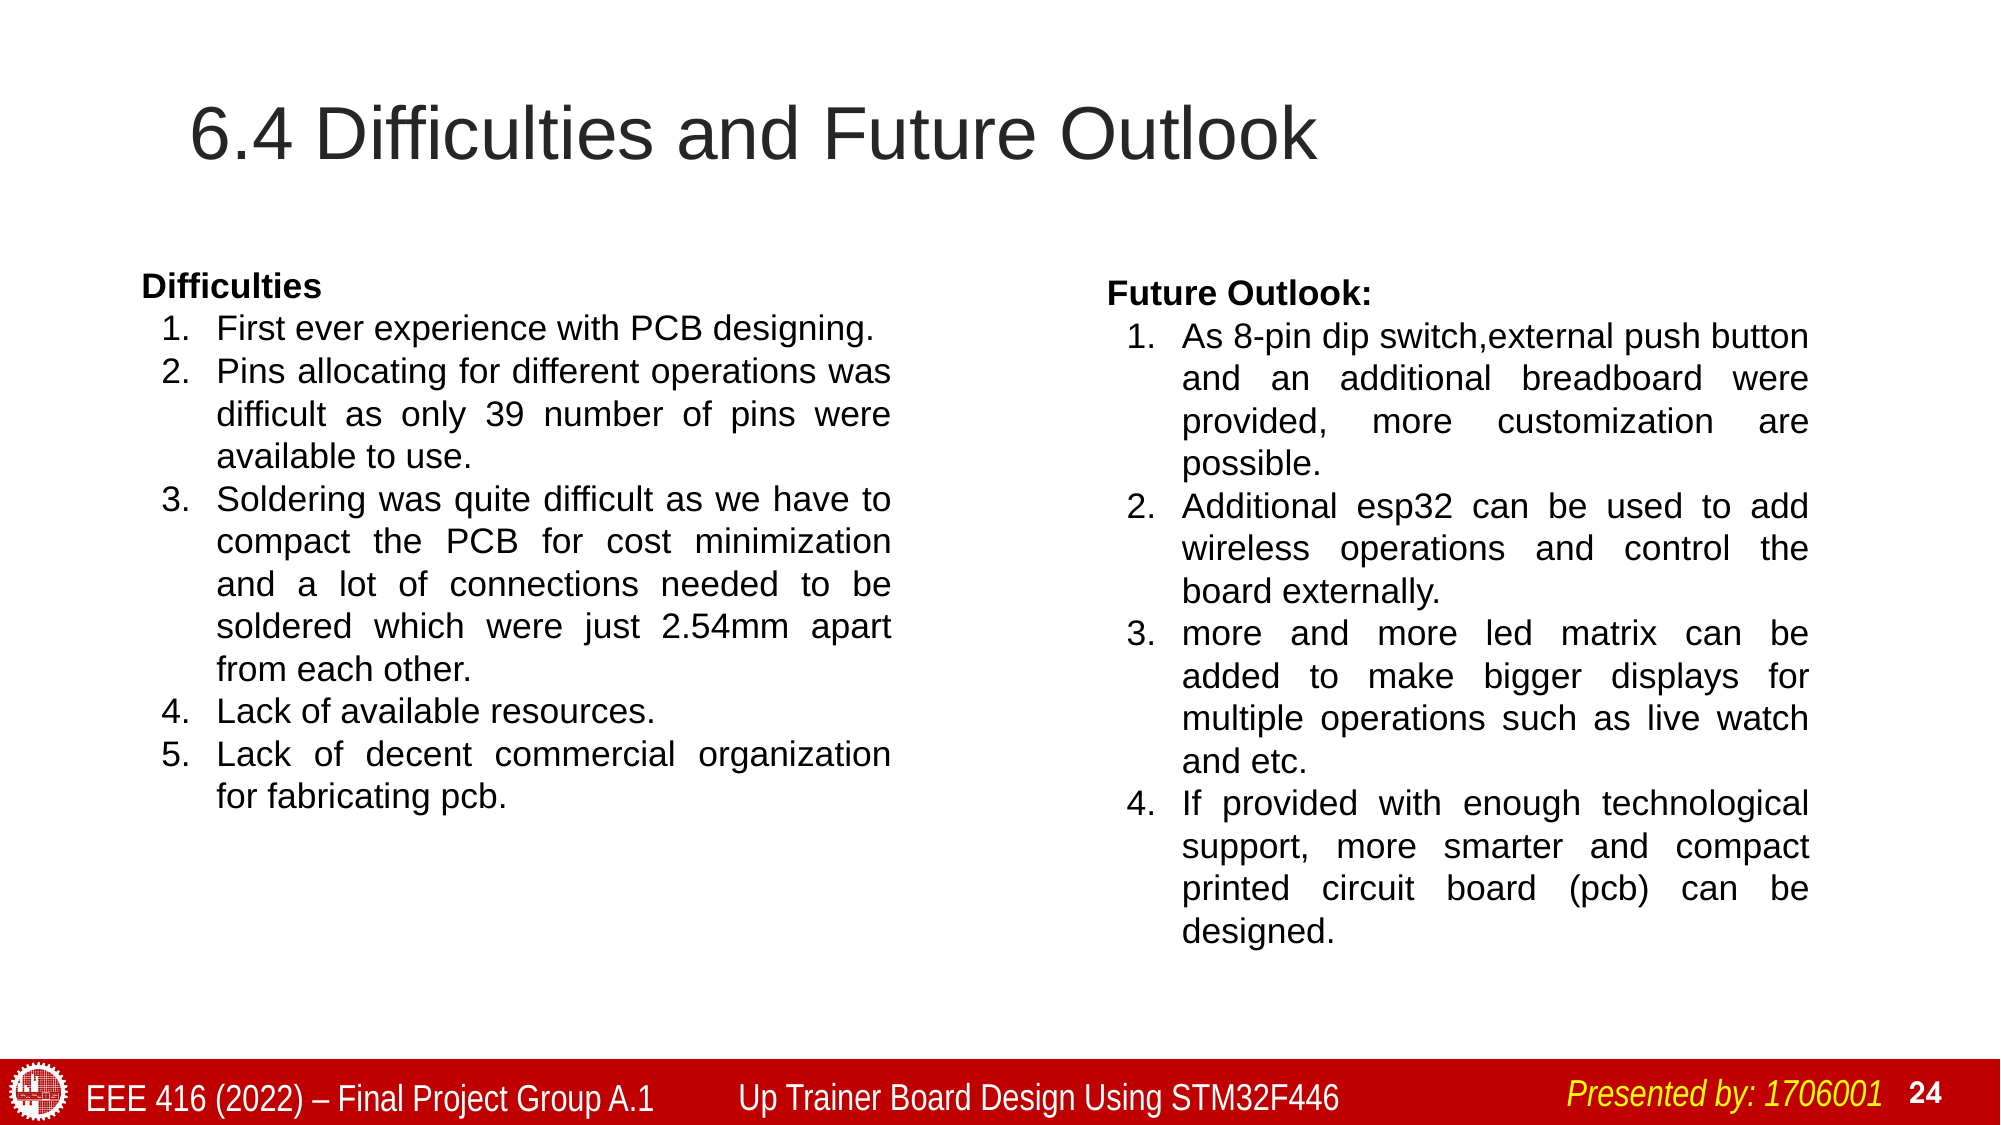

# 6.4 Difficulties and Future Outlook

Future Outlook:
As 8-pin dip switch,external push button and an additional breadboard were provided, more customization are possible.
Additional esp32 can be used to add wireless operations and control the board externally.
more and more led matrix can be added to make bigger displays for multiple operations such as live watch and etc.
If provided with enough technological support, more smarter and compact printed circuit board (pcb) can be designed.

Difficulties
First ever experience with PCB designing.
Pins allocating for different operations was difficult as only 39 number of pins were available to use.
Soldering was quite difficult as we have to compact the PCB for cost minimization and a lot of connections needed to be soldered which were just 2.54mm apart from each other.
Lack of available resources.
Lack of decent commercial organization for fabricating pcb.
Presented by: 1706001
Up Trainer Board Design Using STM32F446
EEE 416 (2022) – Final Project Group A.1
24